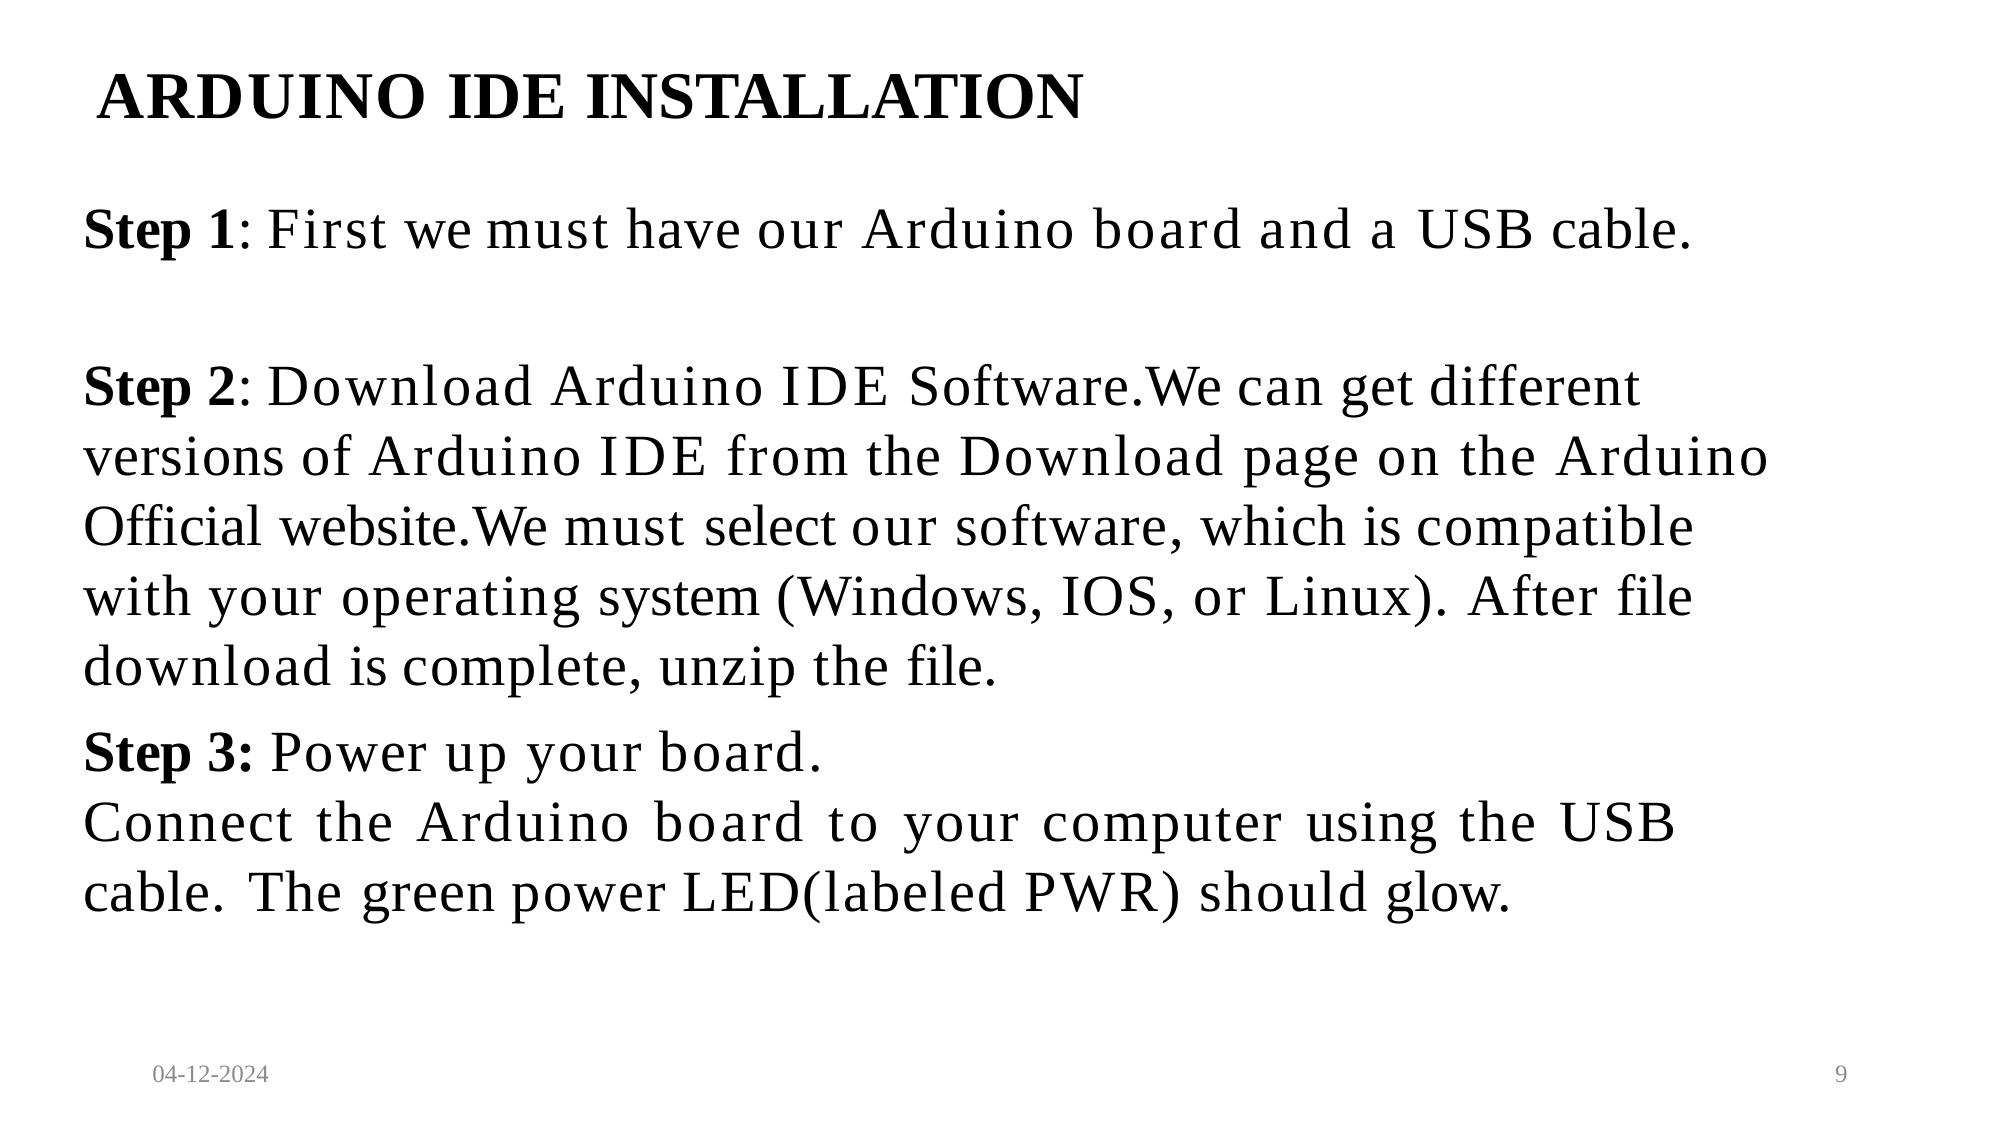

ARDUINO IDE INSTALLATION
Step 1: First we must have our Arduino board and a USB cable.

Step 2: Download Arduino IDE Software.We can get different versions of Arduino IDE from the Download page on the Arduino Official website.We must select our software, which is compatible with your operating system (Windows, IOS, or Linux). After file download is complete, unzip the file.
Step 3: Power up your board.
Connect the Arduino board to your computer using the USB cable. The green power LED(labeled PWR) should glow.

04-12-2024
9